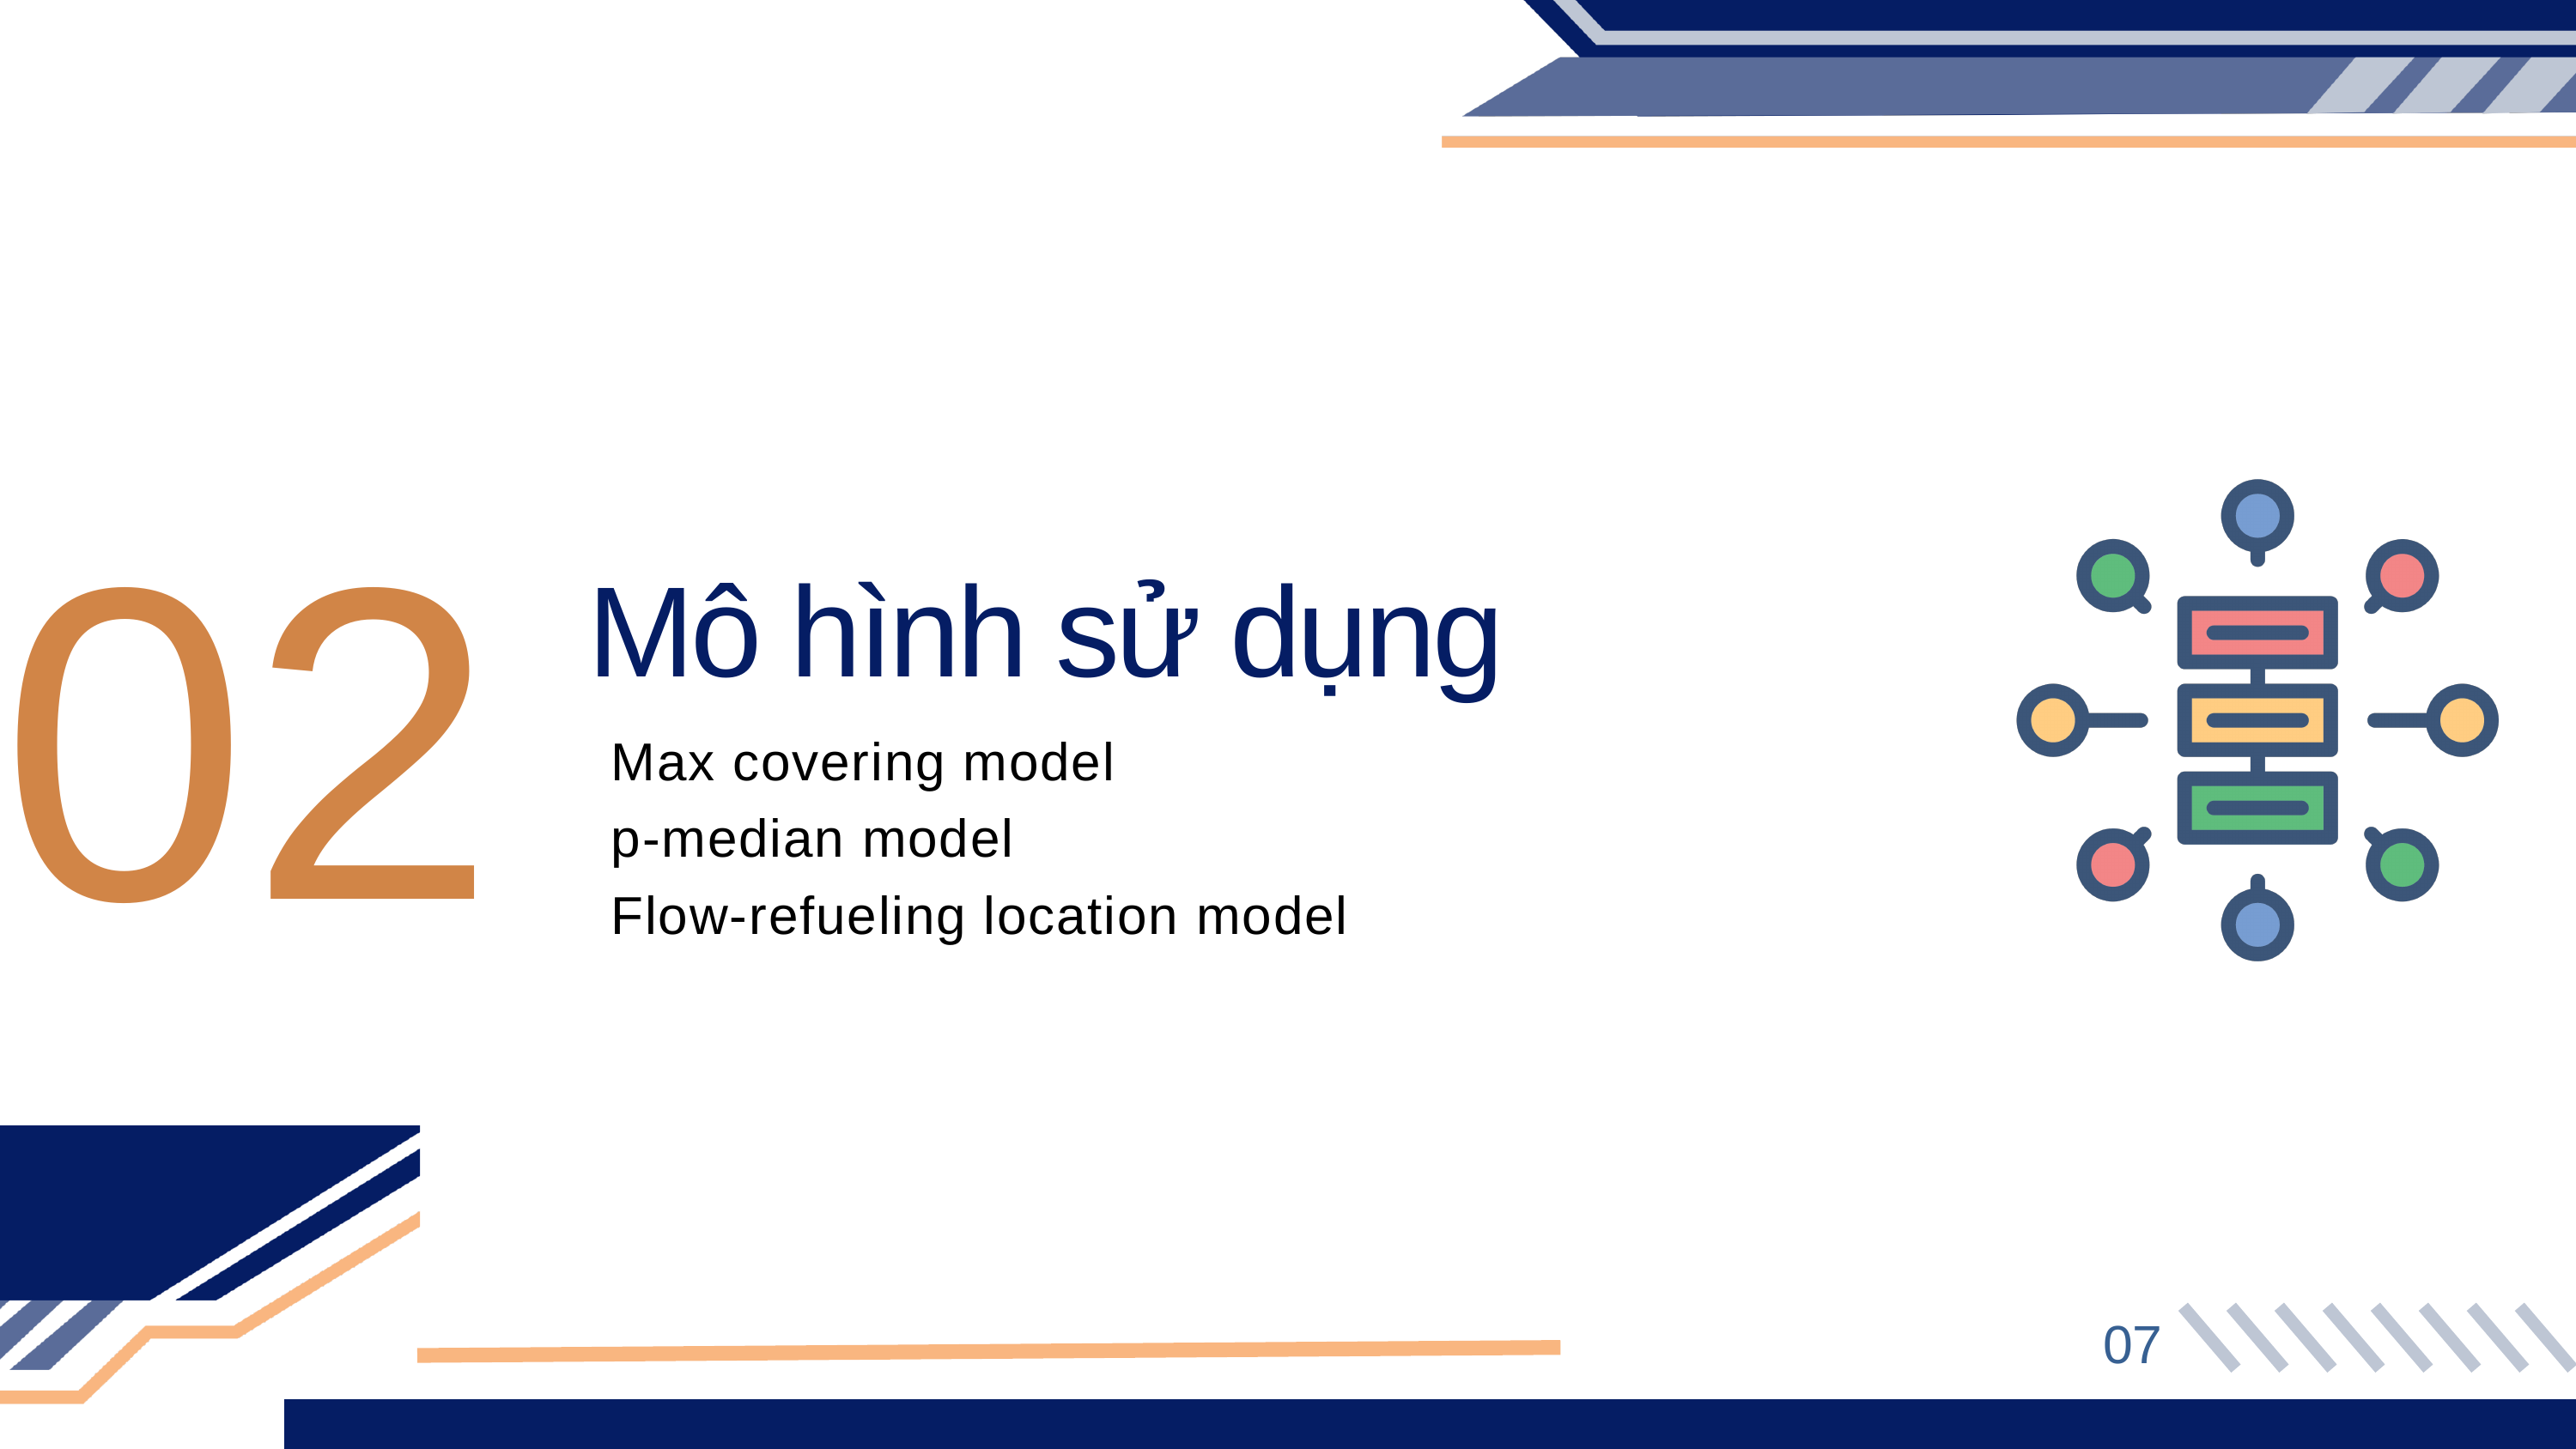

02

Mô hình sử dụng
Max covering model
p-median model
Flow-refueling location model

07